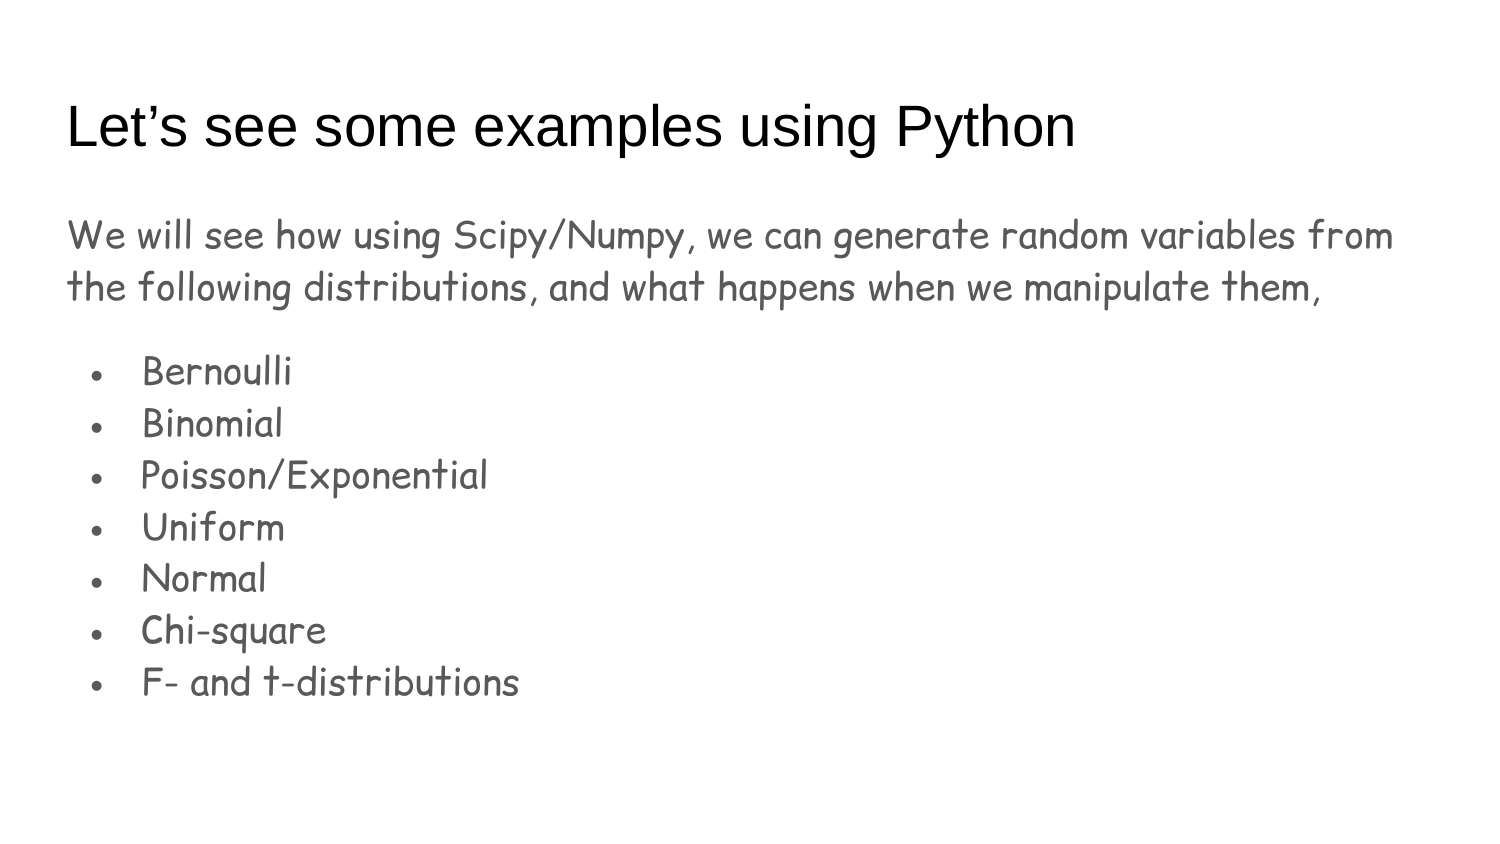

# Let’s see some examples using Python
We will see how using Scipy/Numpy, we can generate random variables from the following distributions, and what happens when we manipulate them,
Bernoulli
Binomial
Poisson/Exponential
Uniform
Normal
Chi-square
F- and t-distributions